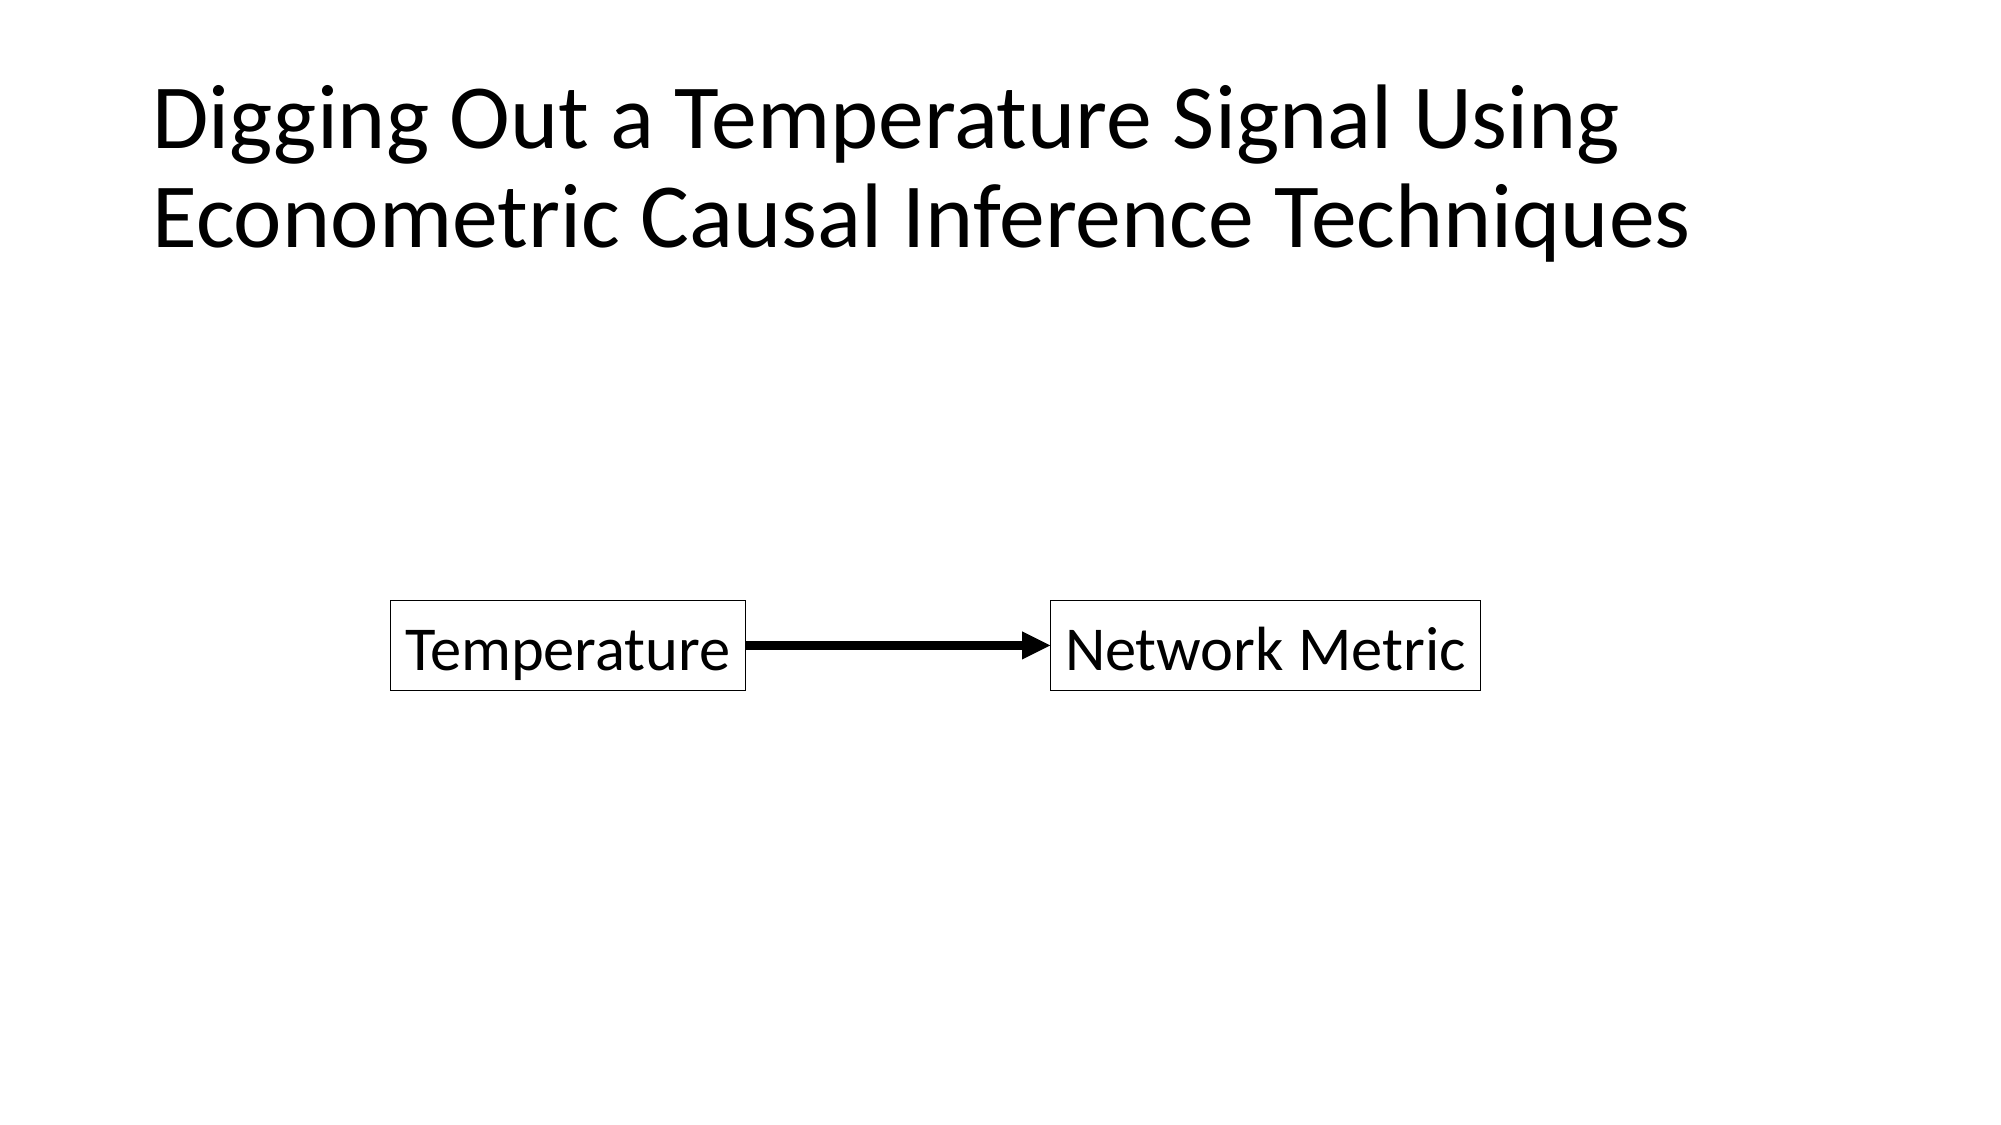

# Digging Out a Temperature Signal Using Econometric Causal Inference Techniques
Temperature
Network Metric